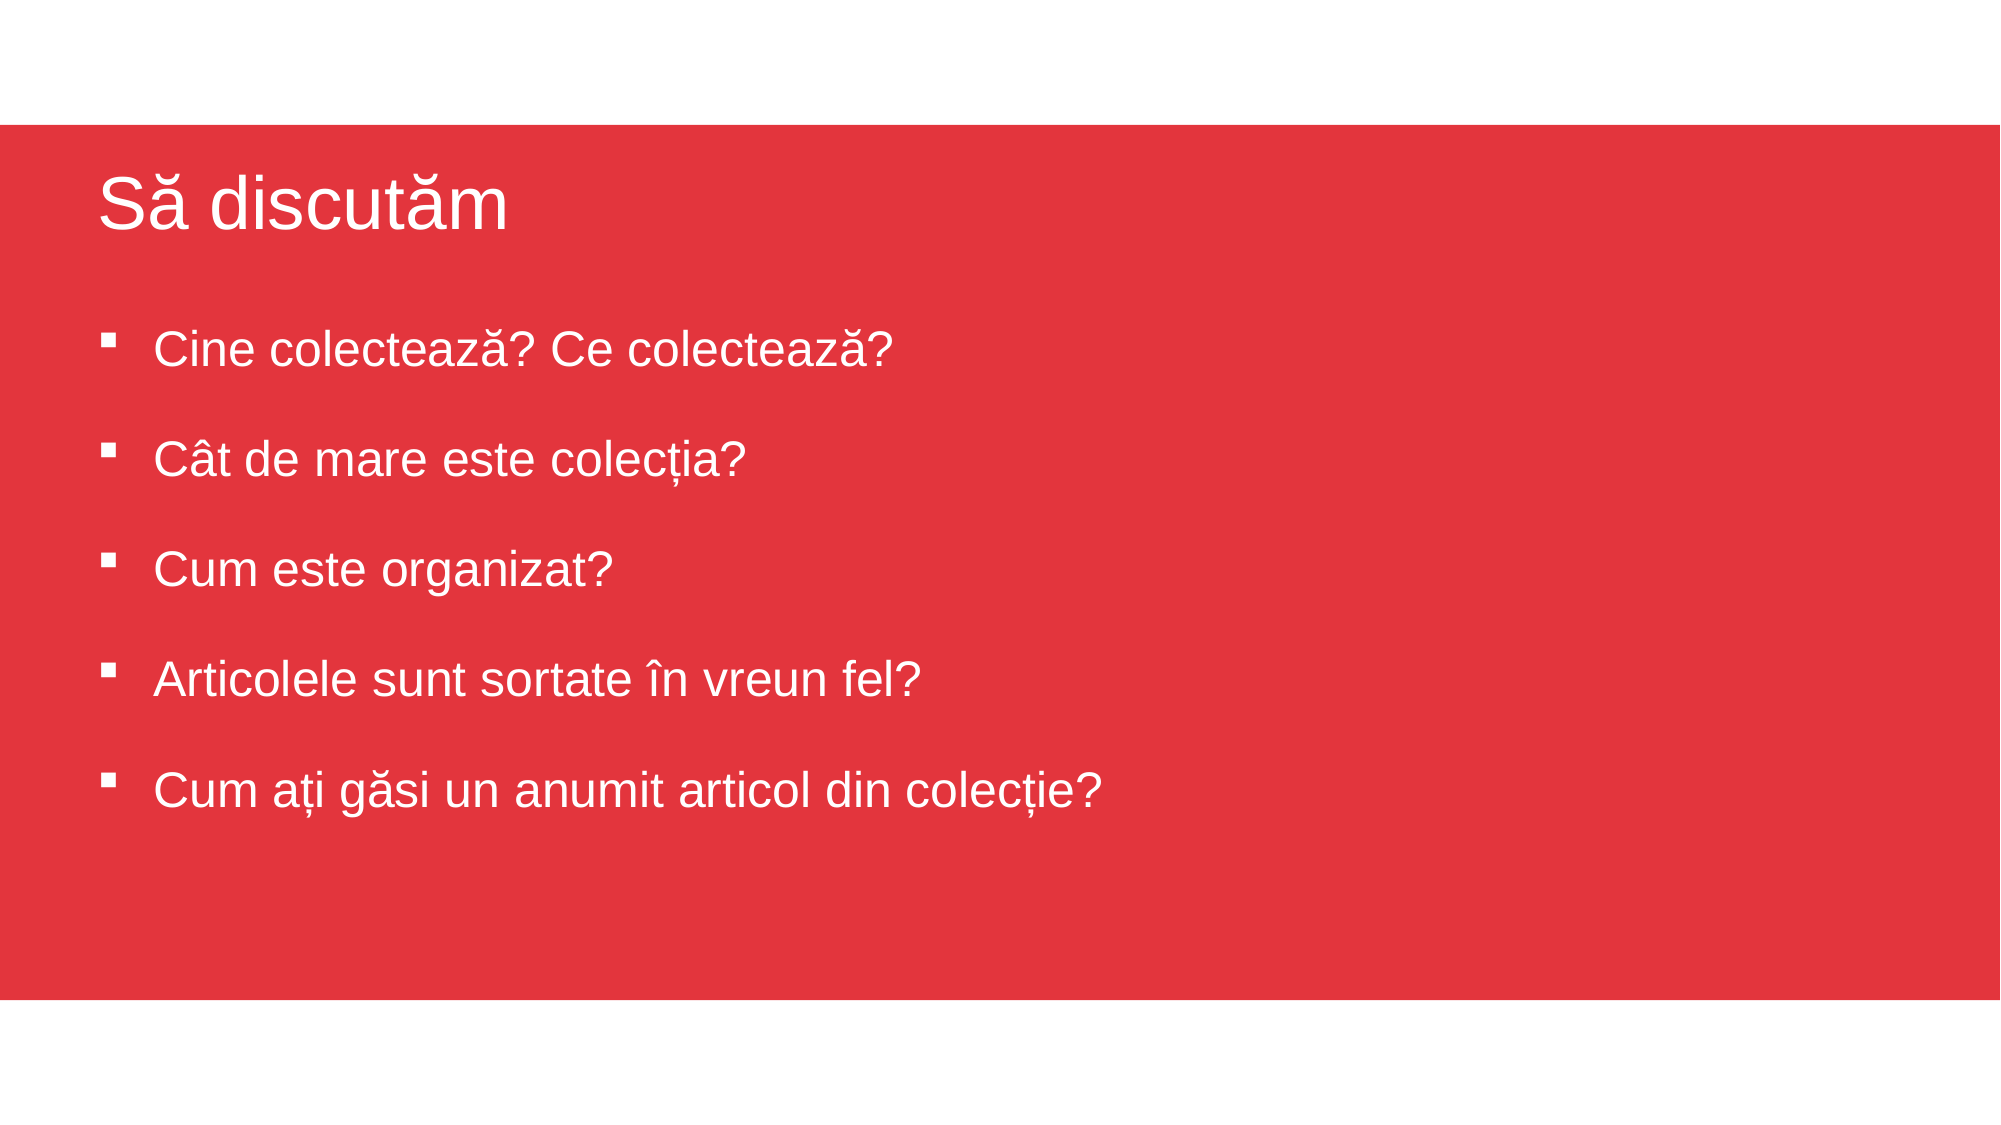

# Să discutăm
Cine colectează? Ce colectează?
Cât de mare este colecția?
Cum este organizat?
Articolele sunt sortate în vreun fel?
Cum ați găsi un anumit articol din colecție?